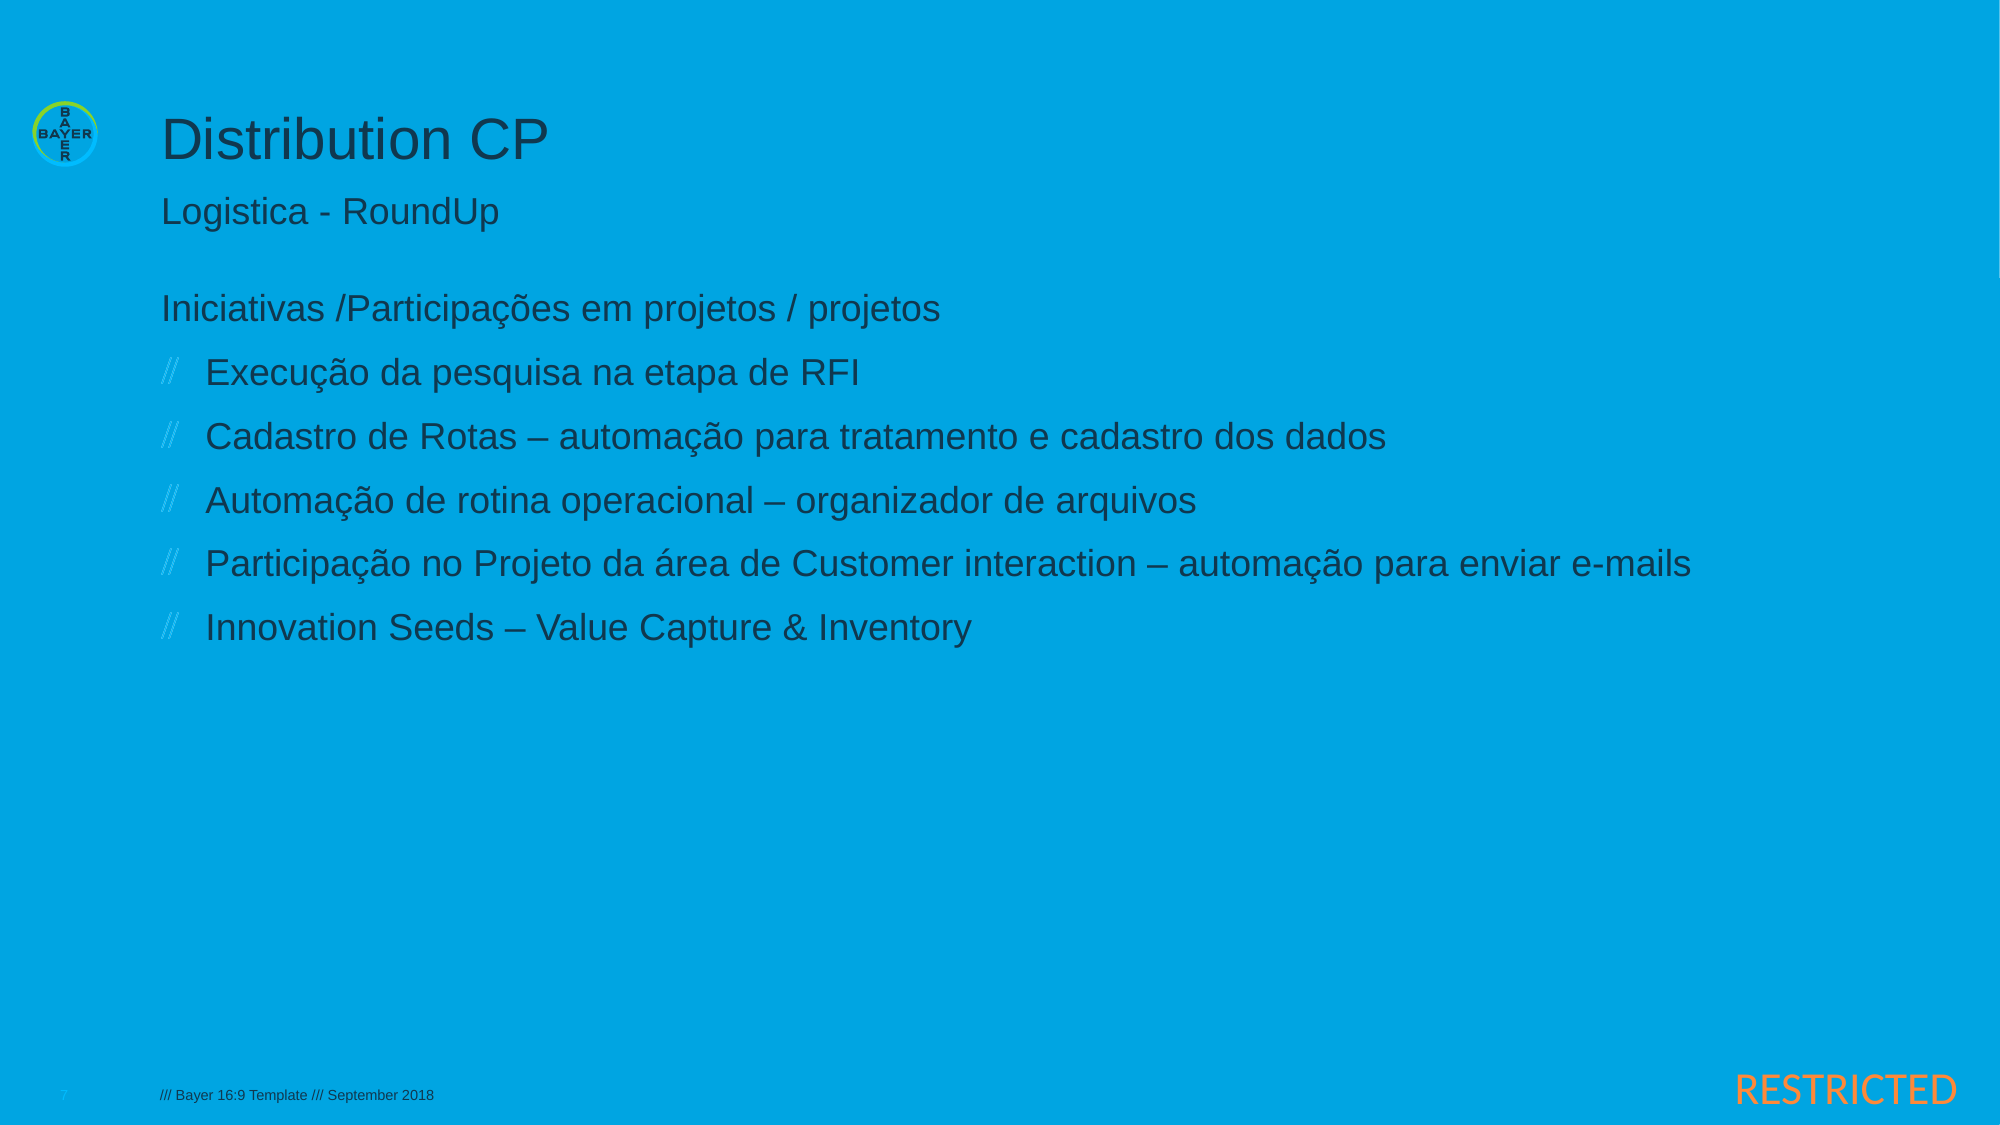

# Distribution CP
Logistica - RoundUp
Iniciativas /Participações em projetos / projetos
Execução da pesquisa na etapa de RFI
Cadastro de Rotas – automação para tratamento e cadastro dos dados
Automação de rotina operacional – organizador de arquivos
Participação no Projeto da área de Customer interaction – automação para enviar e-mails
Innovation Seeds – Value Capture & Inventory

7
/// Bayer 16:9 Template /// September 2018